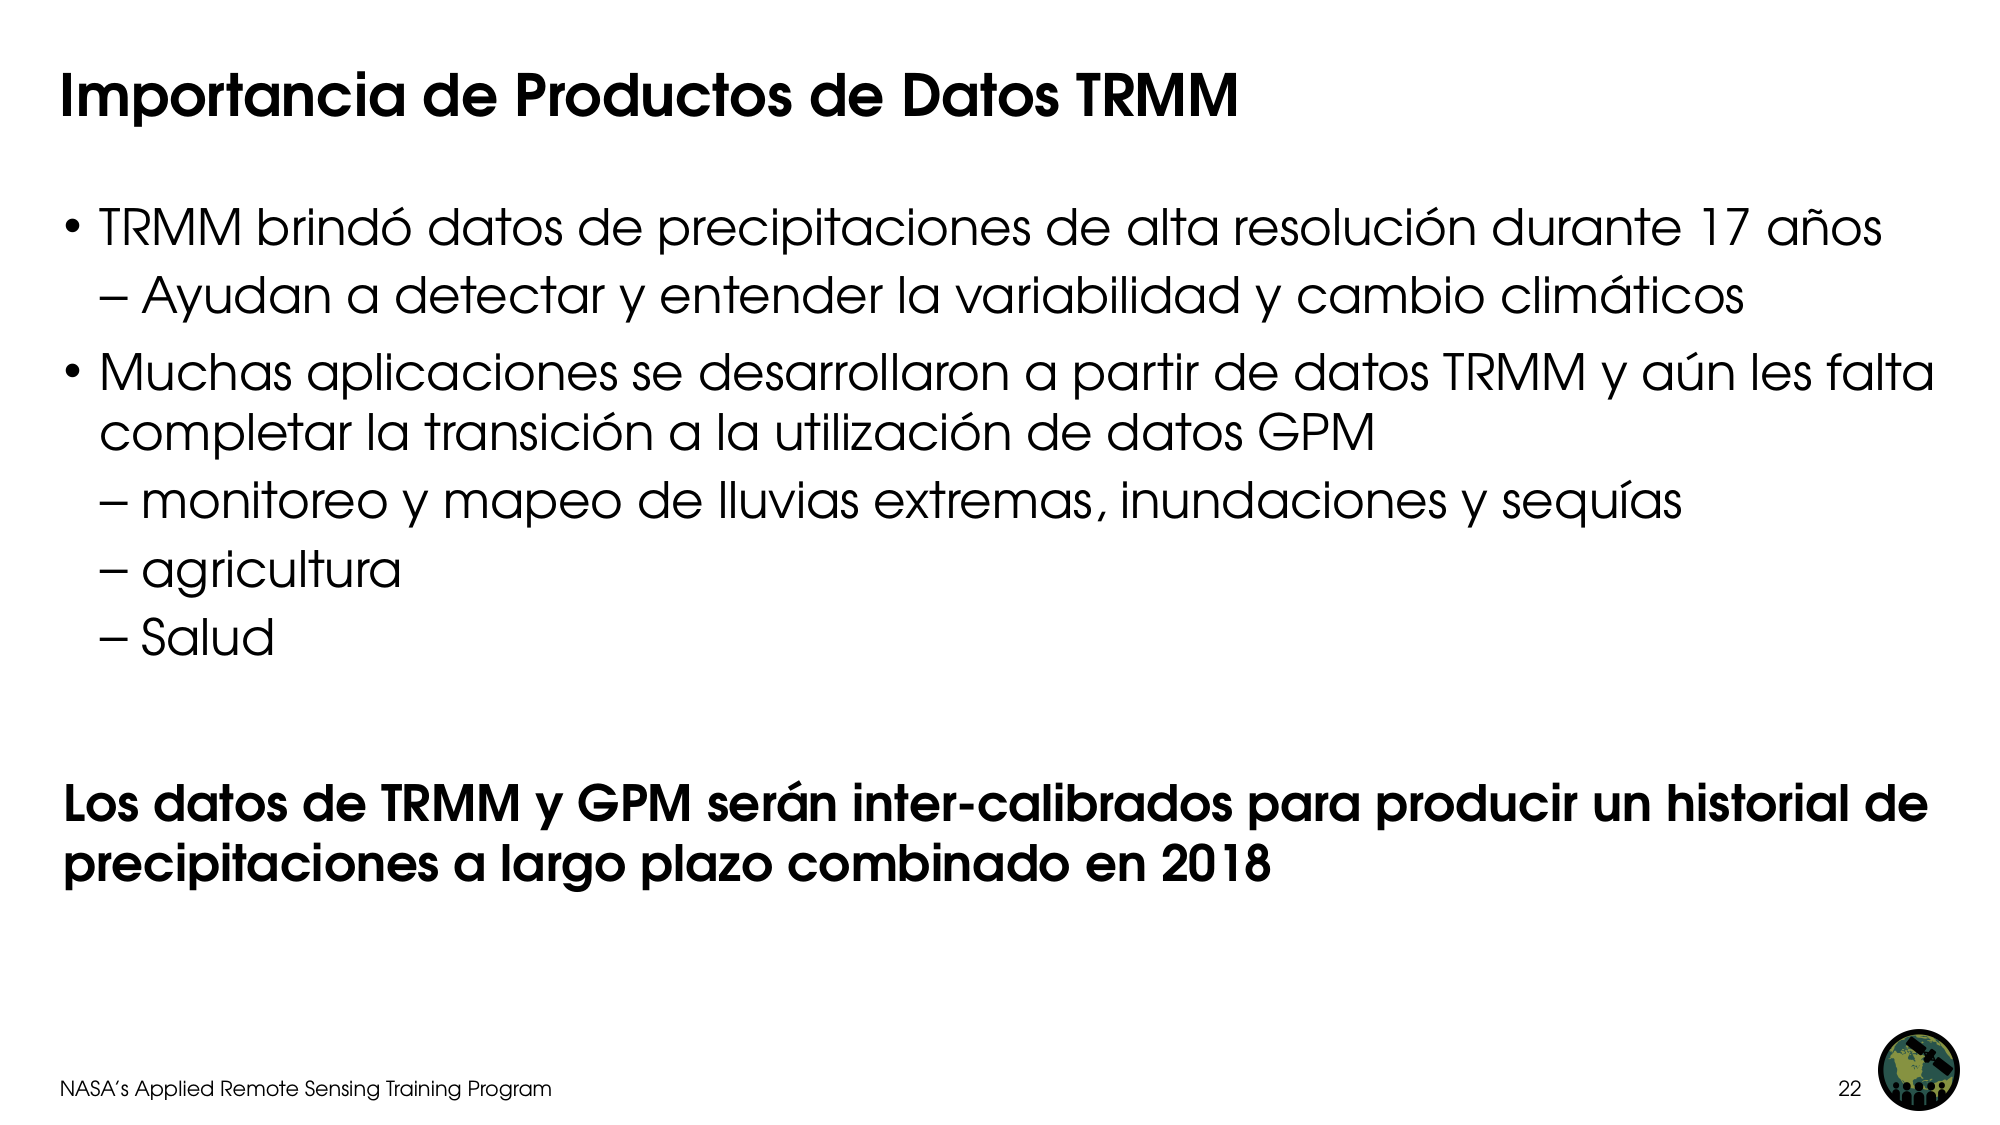

# Importancia de Productos de Datos TRMM
TRMM brindó datos de precipitaciones de alta resolución durante 17 años
Ayudan a detectar y entender la variabilidad y cambio climáticos
Muchas aplicaciones se desarrollaron a partir de datos TRMM y aún les falta completar la transición a la utilización de datos GPM
monitoreo y mapeo de lluvias extremas, inundaciones y sequías
agricultura
Salud

Los datos de TRMM y GPM serán inter-calibrados para producir un historial de precipitaciones a largo plazo combinado en 2018